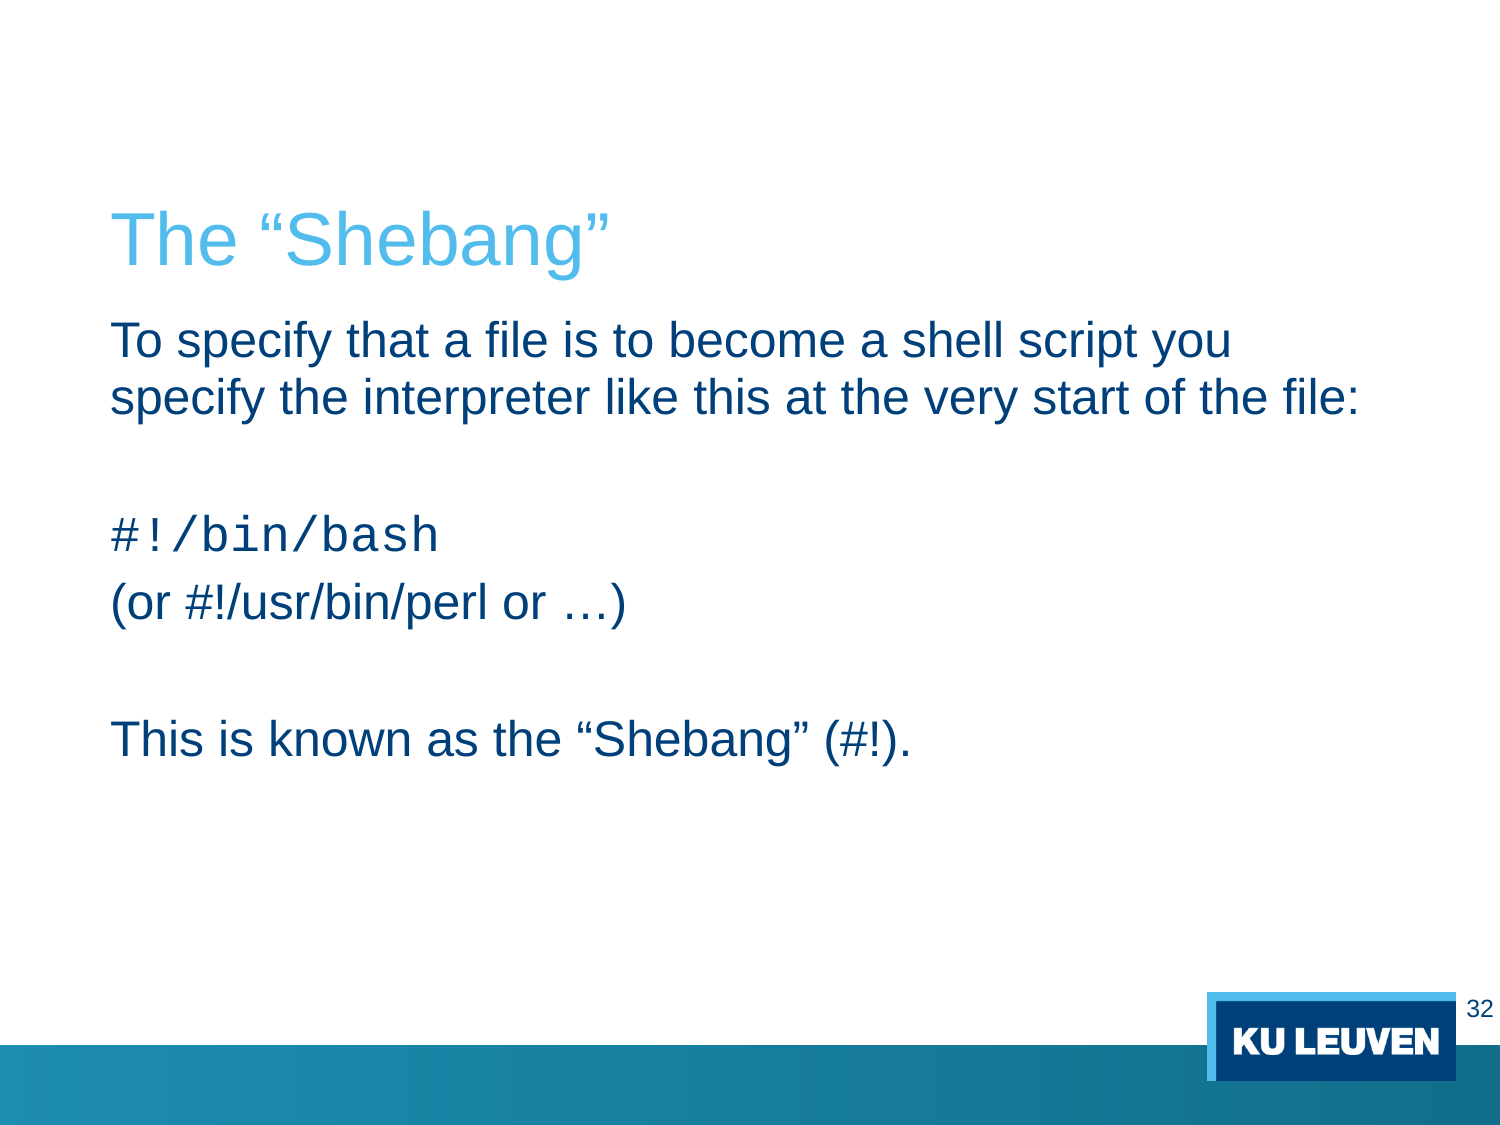

# The “Shebang”
To specify that a file is to become a shell script you specify the interpreter like this at the very start of the file:

#!/bin/bash
(or #!/usr/bin/perl or …)

This is known as the “Shebang” (#!).
32